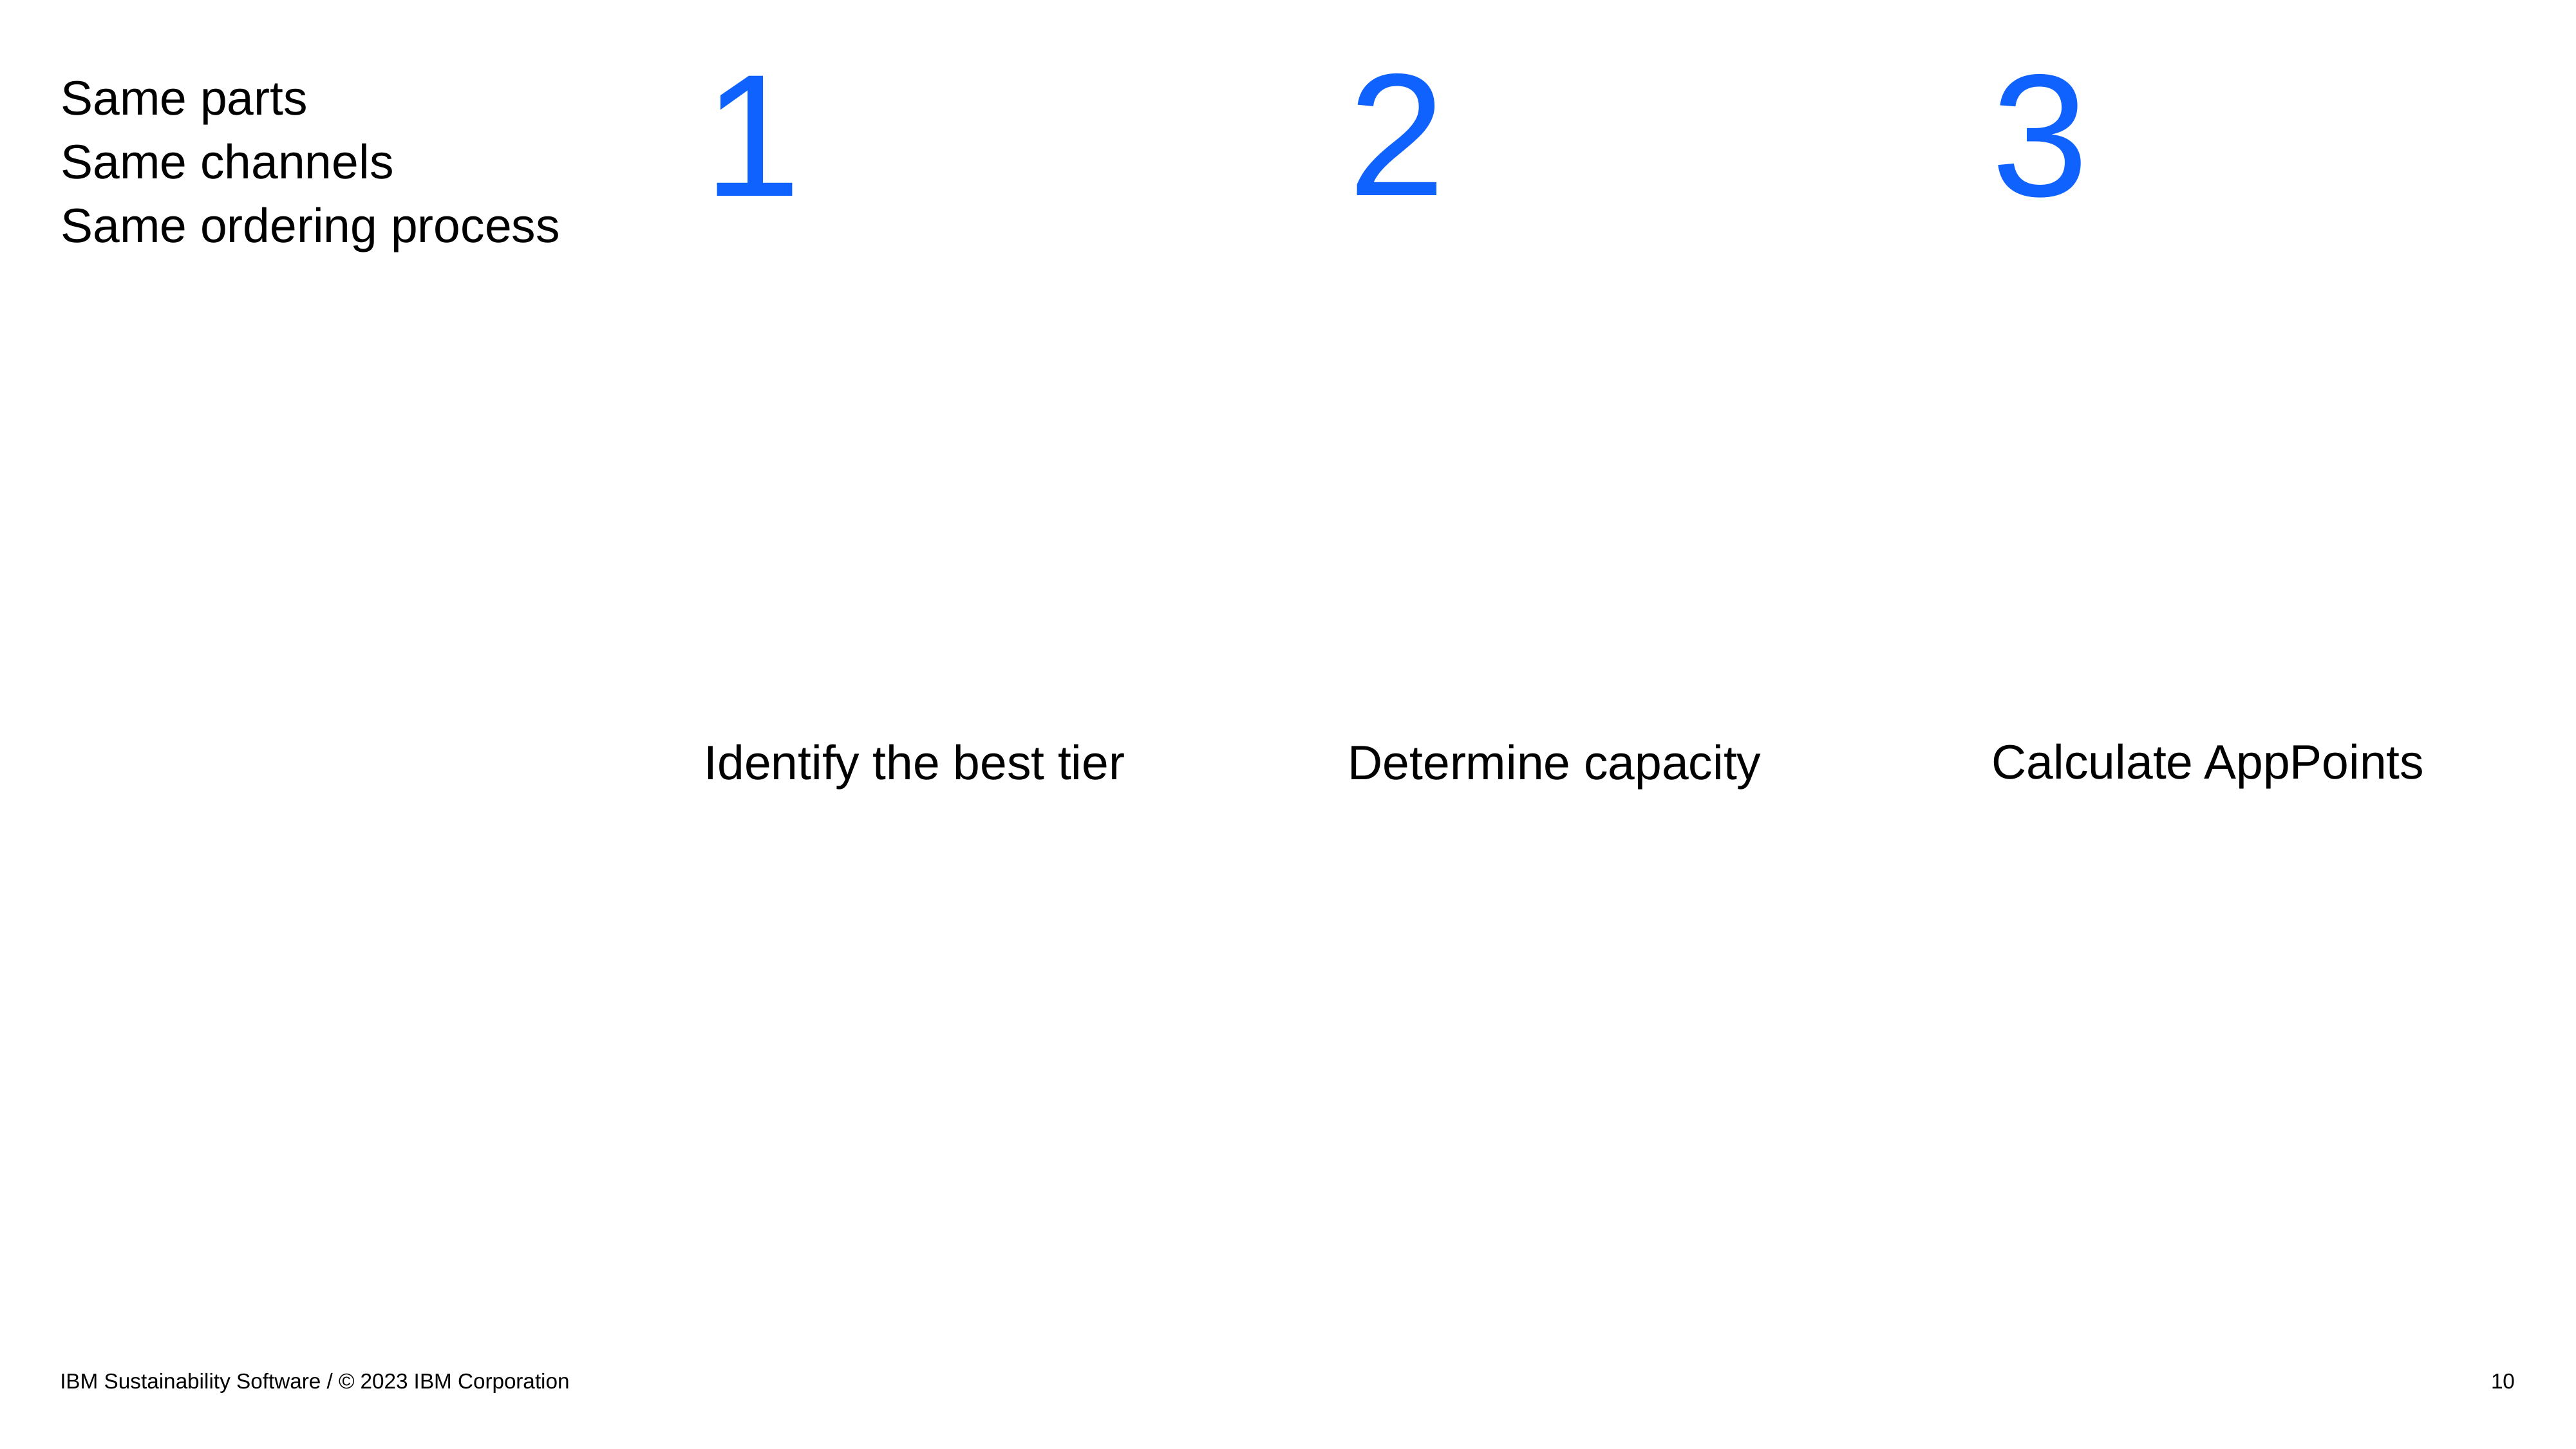

2
3
1
# Same parts Same channels Same ordering process
Calculate AppPoints
Identify the best tier
Determine capacity
IBM Sustainability Software / © 2023 IBM Corporation
10